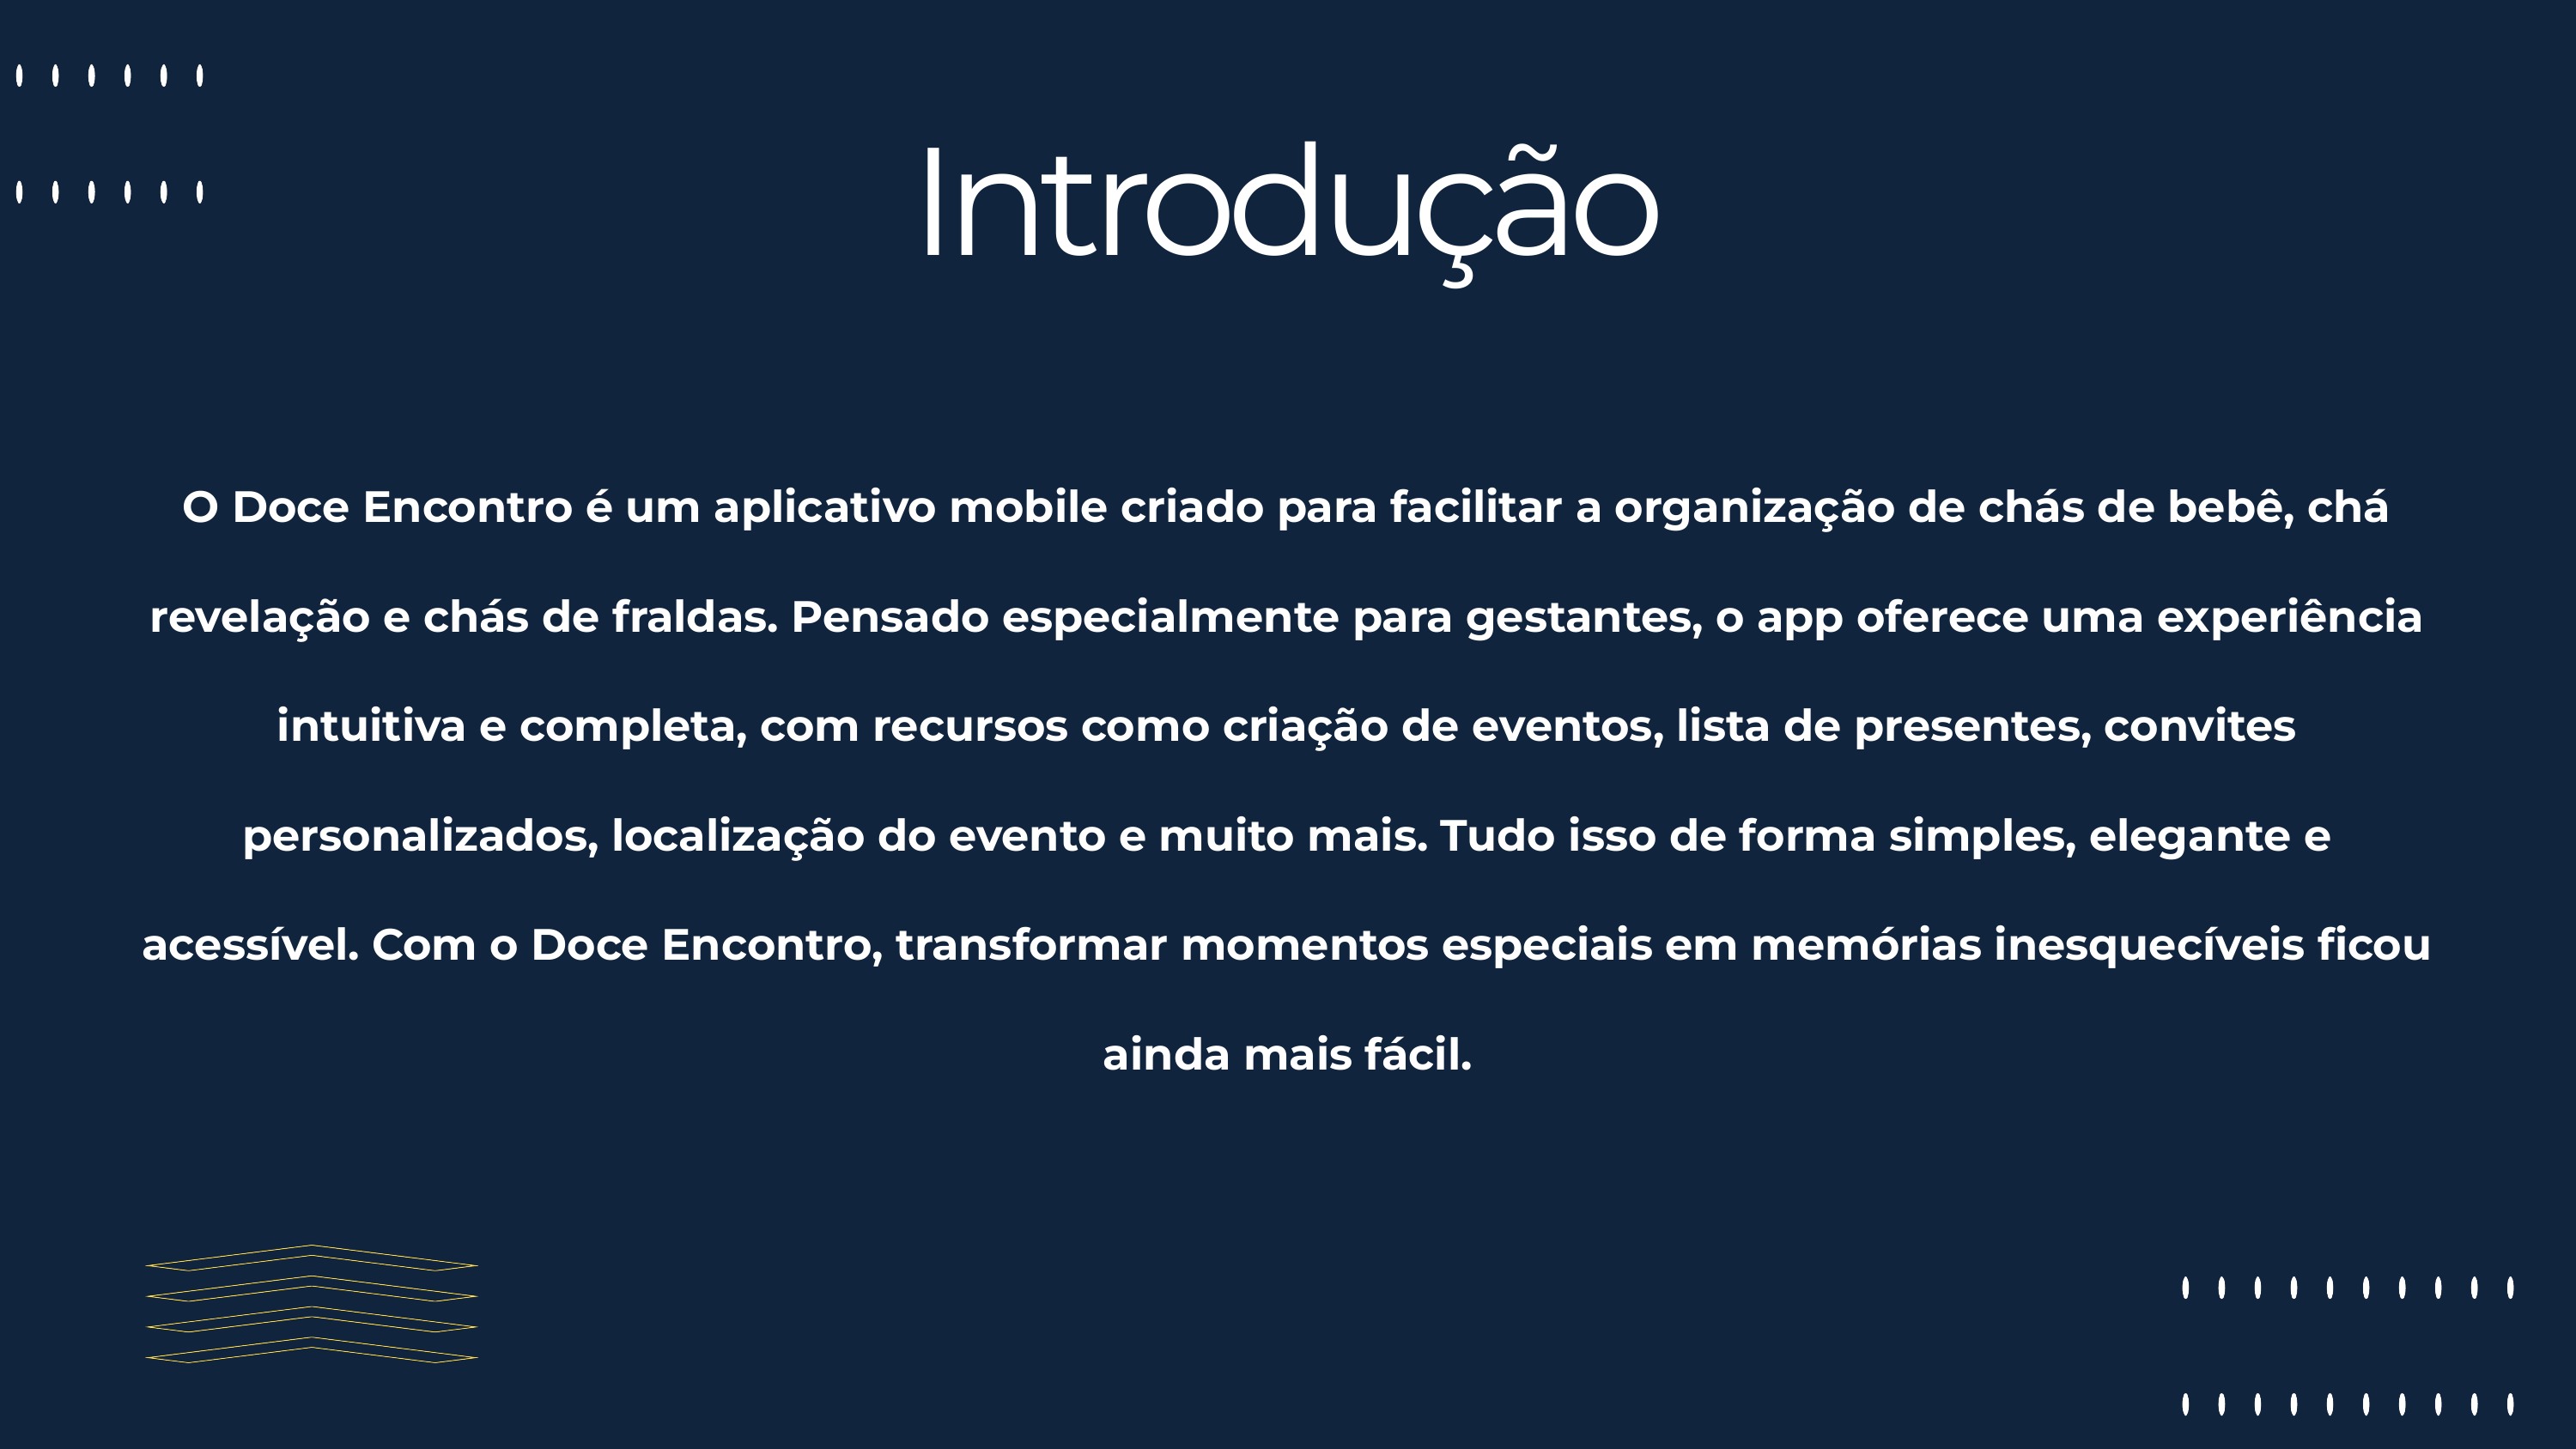

Introdução
O Doce Encontro é um aplicativo mobile criado para facilitar a organização de chás de bebê, chá revelação e chás de fraldas. Pensado especialmente para gestantes, o app oferece uma experiência intuitiva e completa, com recursos como criação de eventos, lista de presentes, convites personalizados, localização do evento e muito mais. Tudo isso de forma simples, elegante e acessível. Com o Doce Encontro, transformar momentos especiais em memórias inesquecíveis ficou ainda mais fácil.